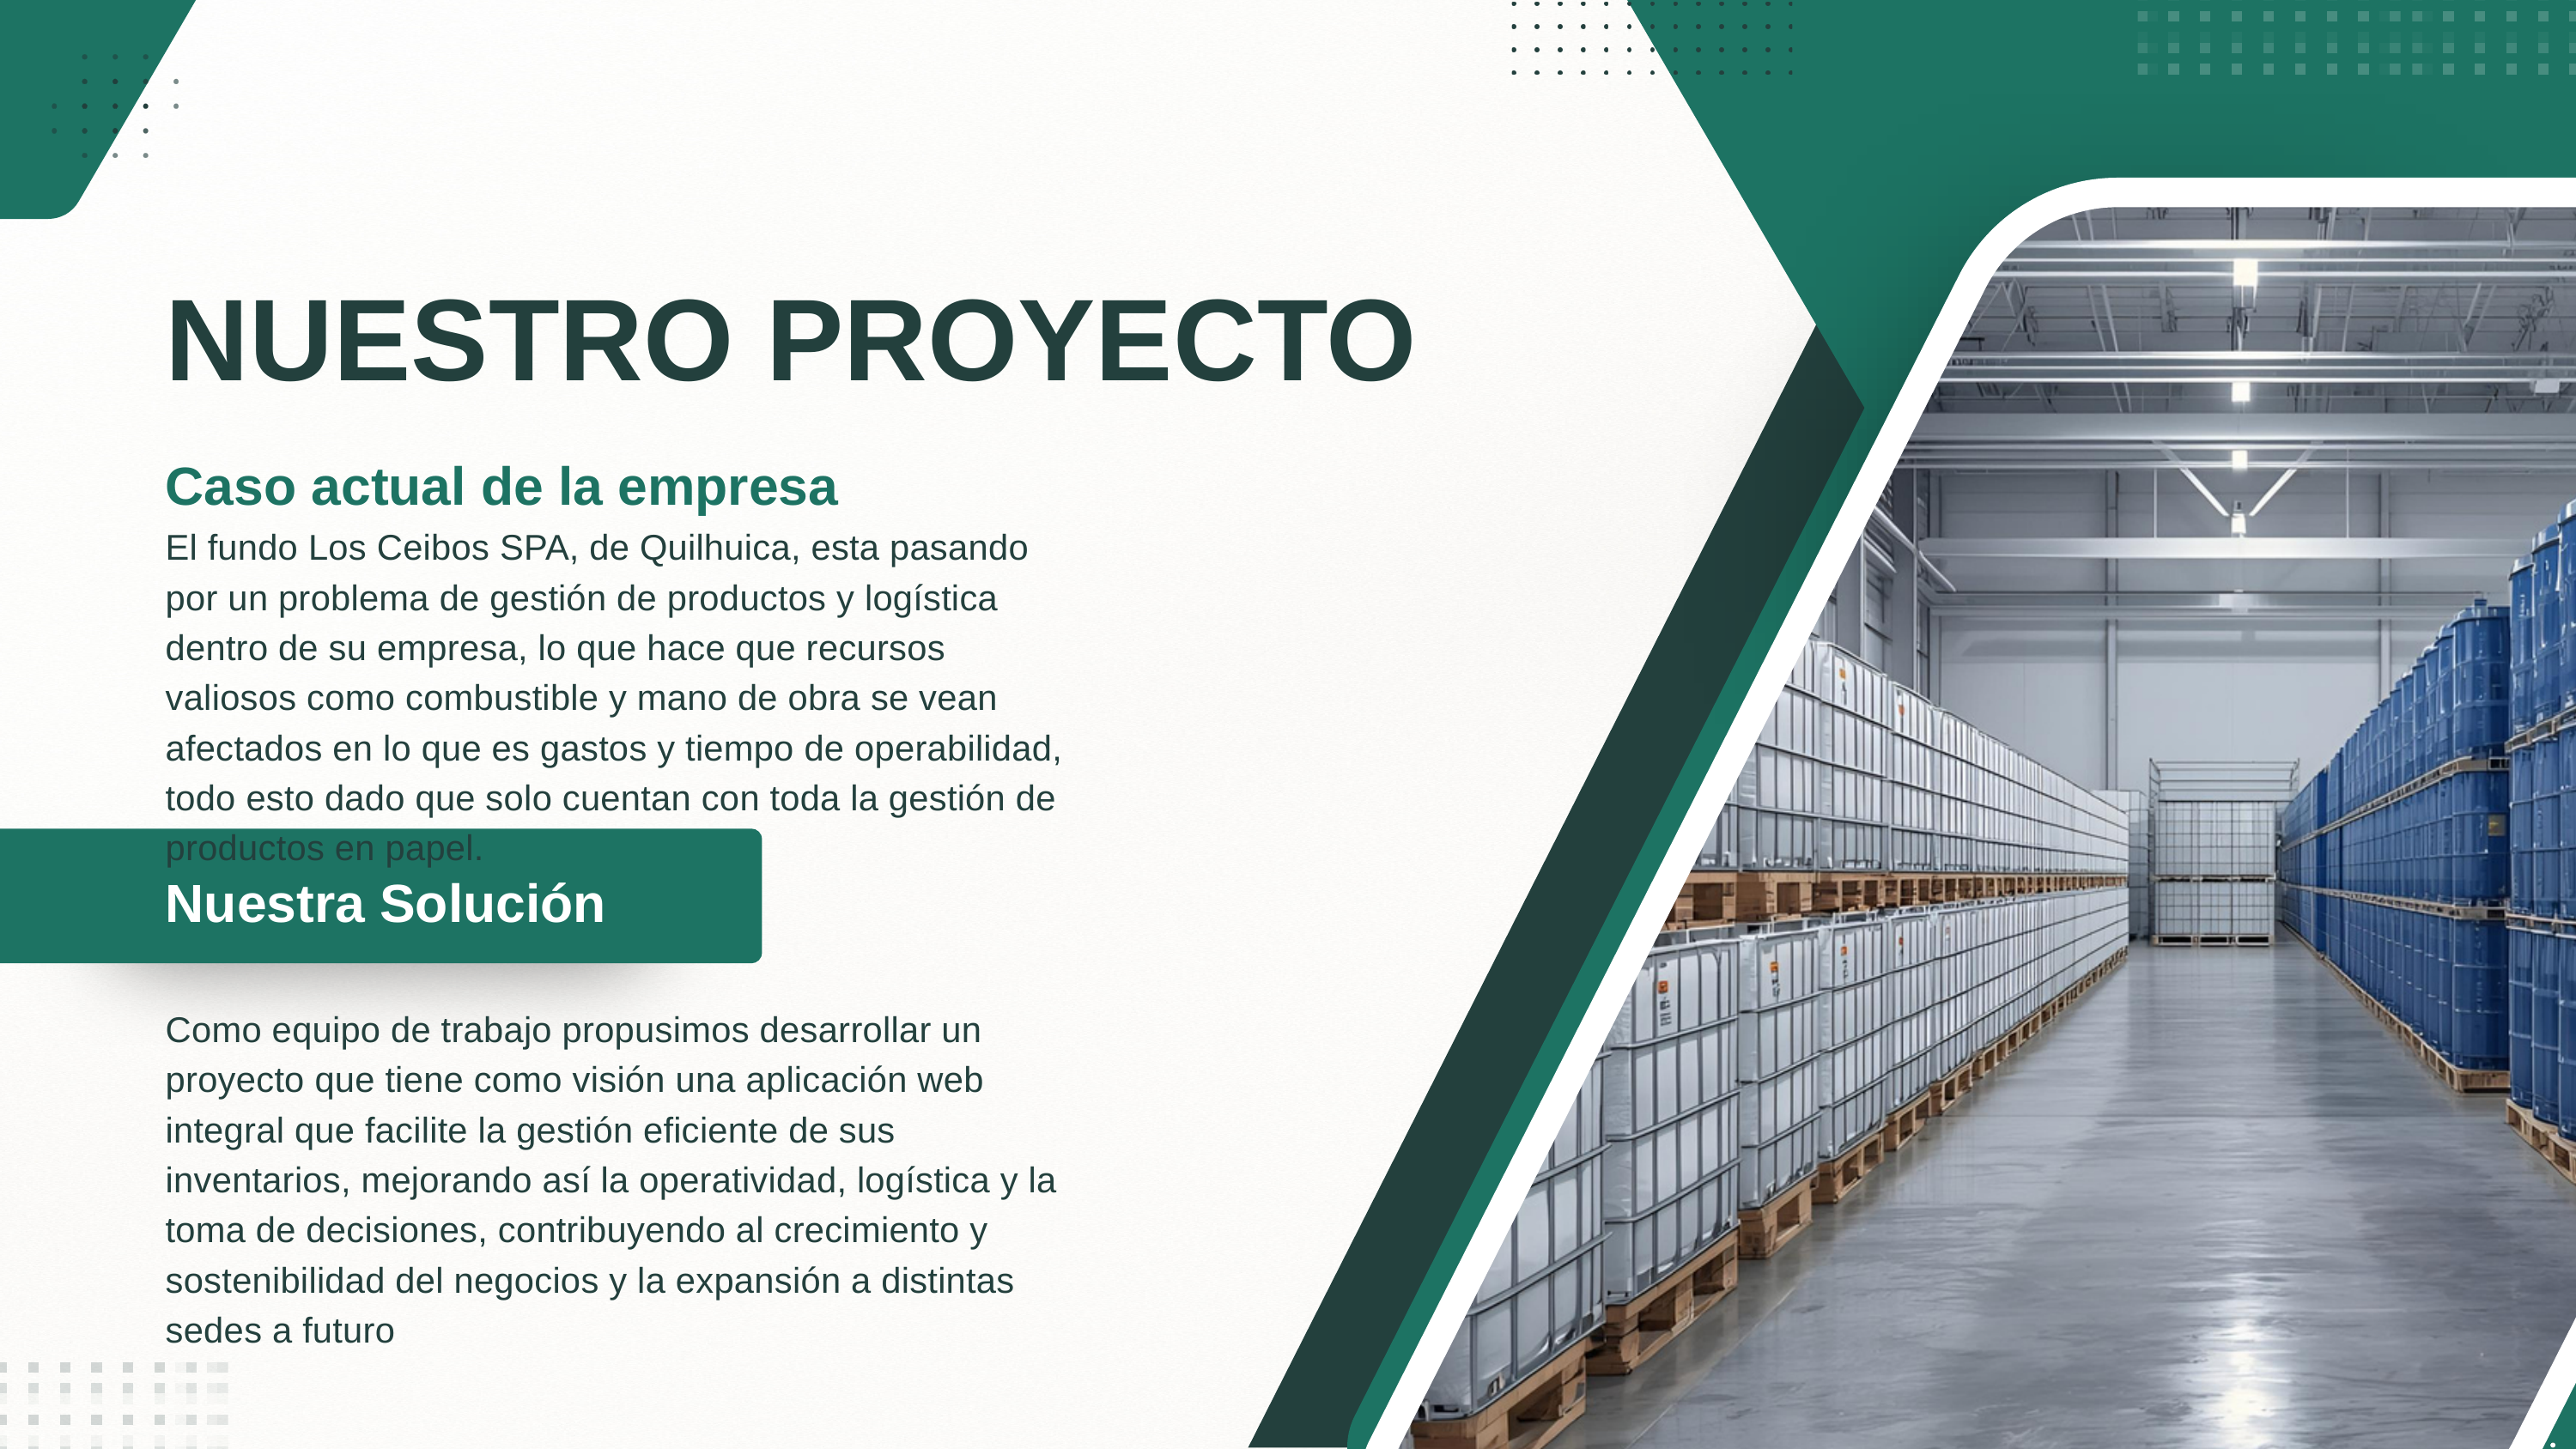

NUESTRO PROYECTO
Caso actual de la empresa
El fundo Los Ceibos SPA, de Quilhuica, esta pasando por un problema de gestión de productos y logística dentro de su empresa, lo que hace que recursos valiosos como combustible y mano de obra se vean afectados en lo que es gastos y tiempo de operabilidad, todo esto dado que solo cuentan con toda la gestión de productos en papel.

Nuestra Solución

Como equipo de trabajo propusimos desarrollar un proyecto que tiene como visión una aplicación web integral que facilite la gestión eficiente de sus inventarios, mejorando así la operatividad, logística y la toma de decisiones, contribuyendo al crecimiento y sostenibilidad del negocios y la expansión a distintas sedes a futuro